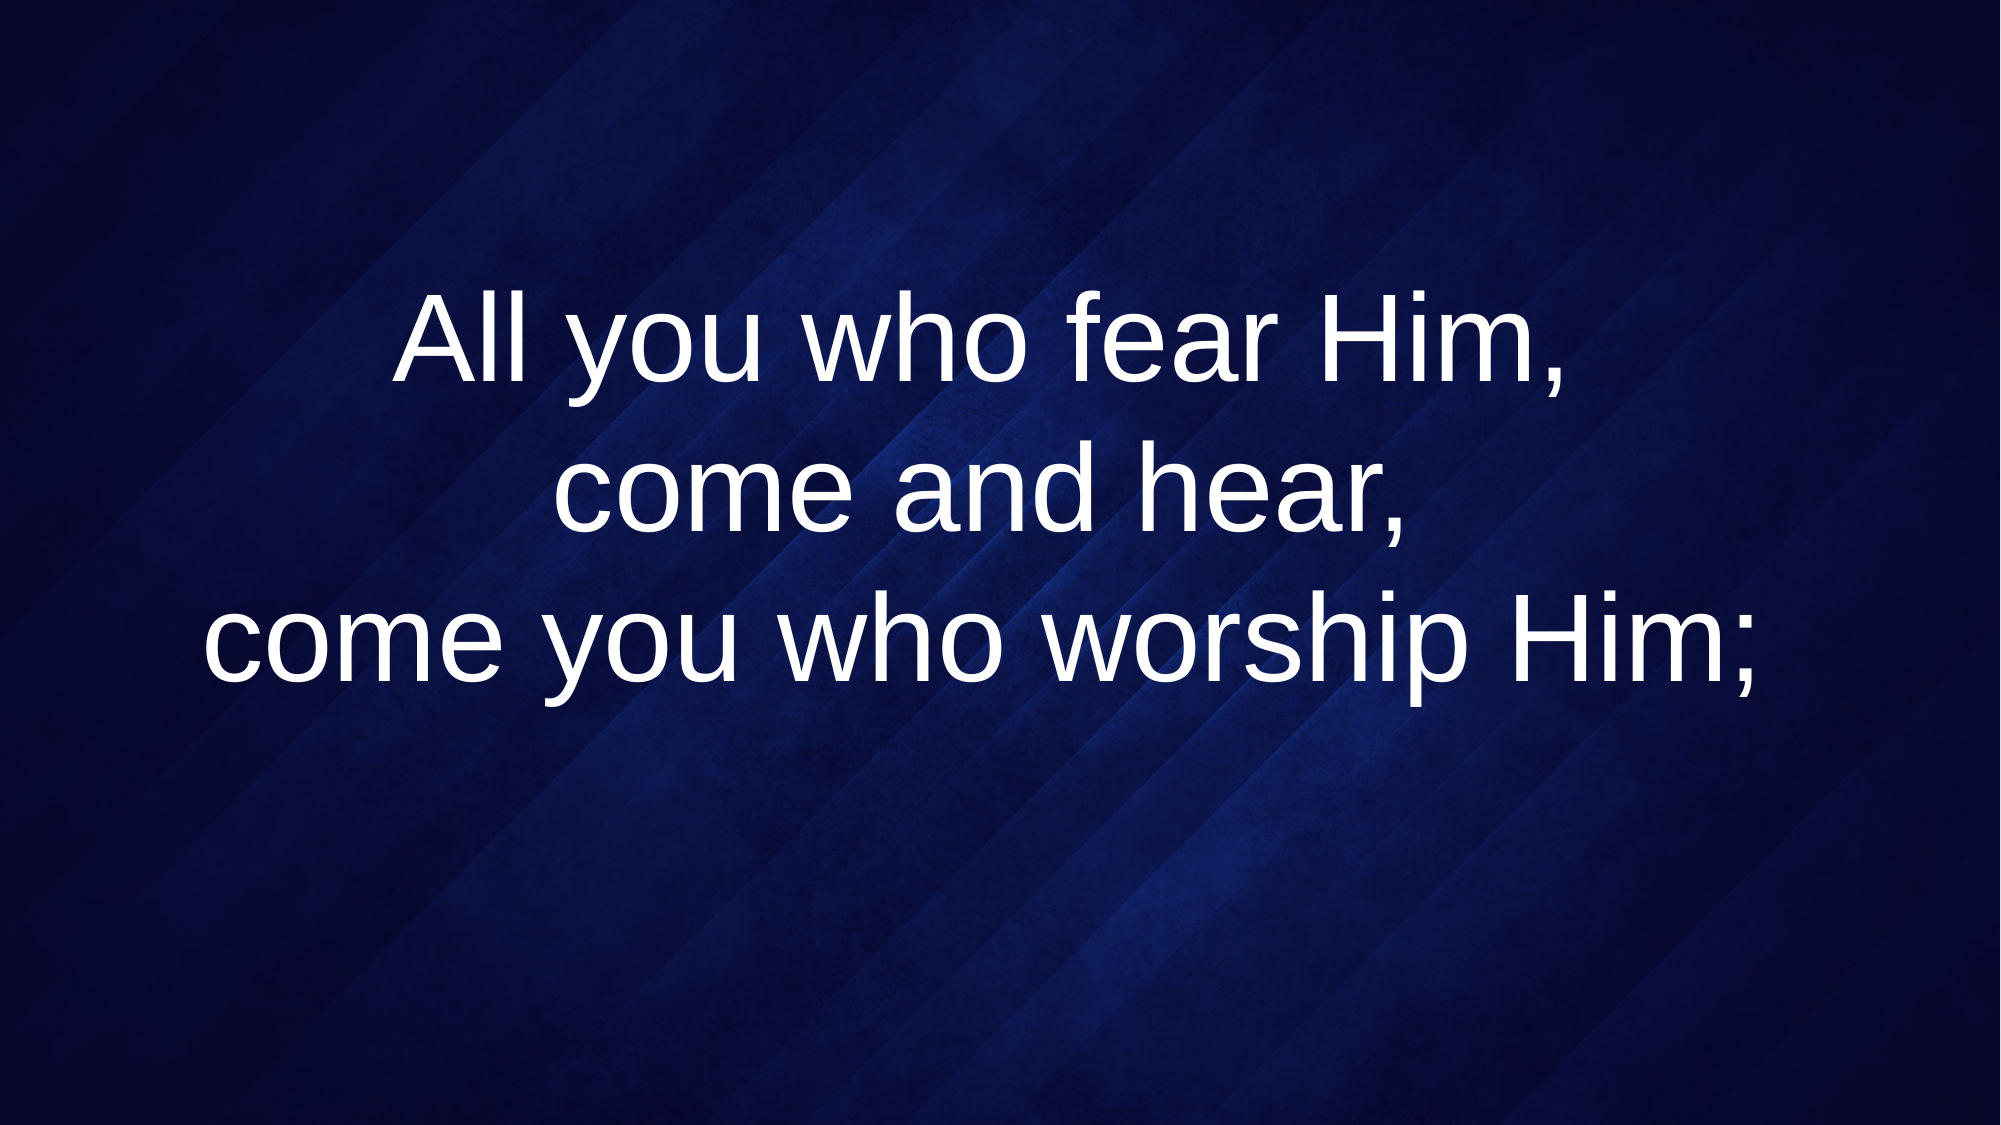

# All you who fear Him, come and hear, come you who worship Him;